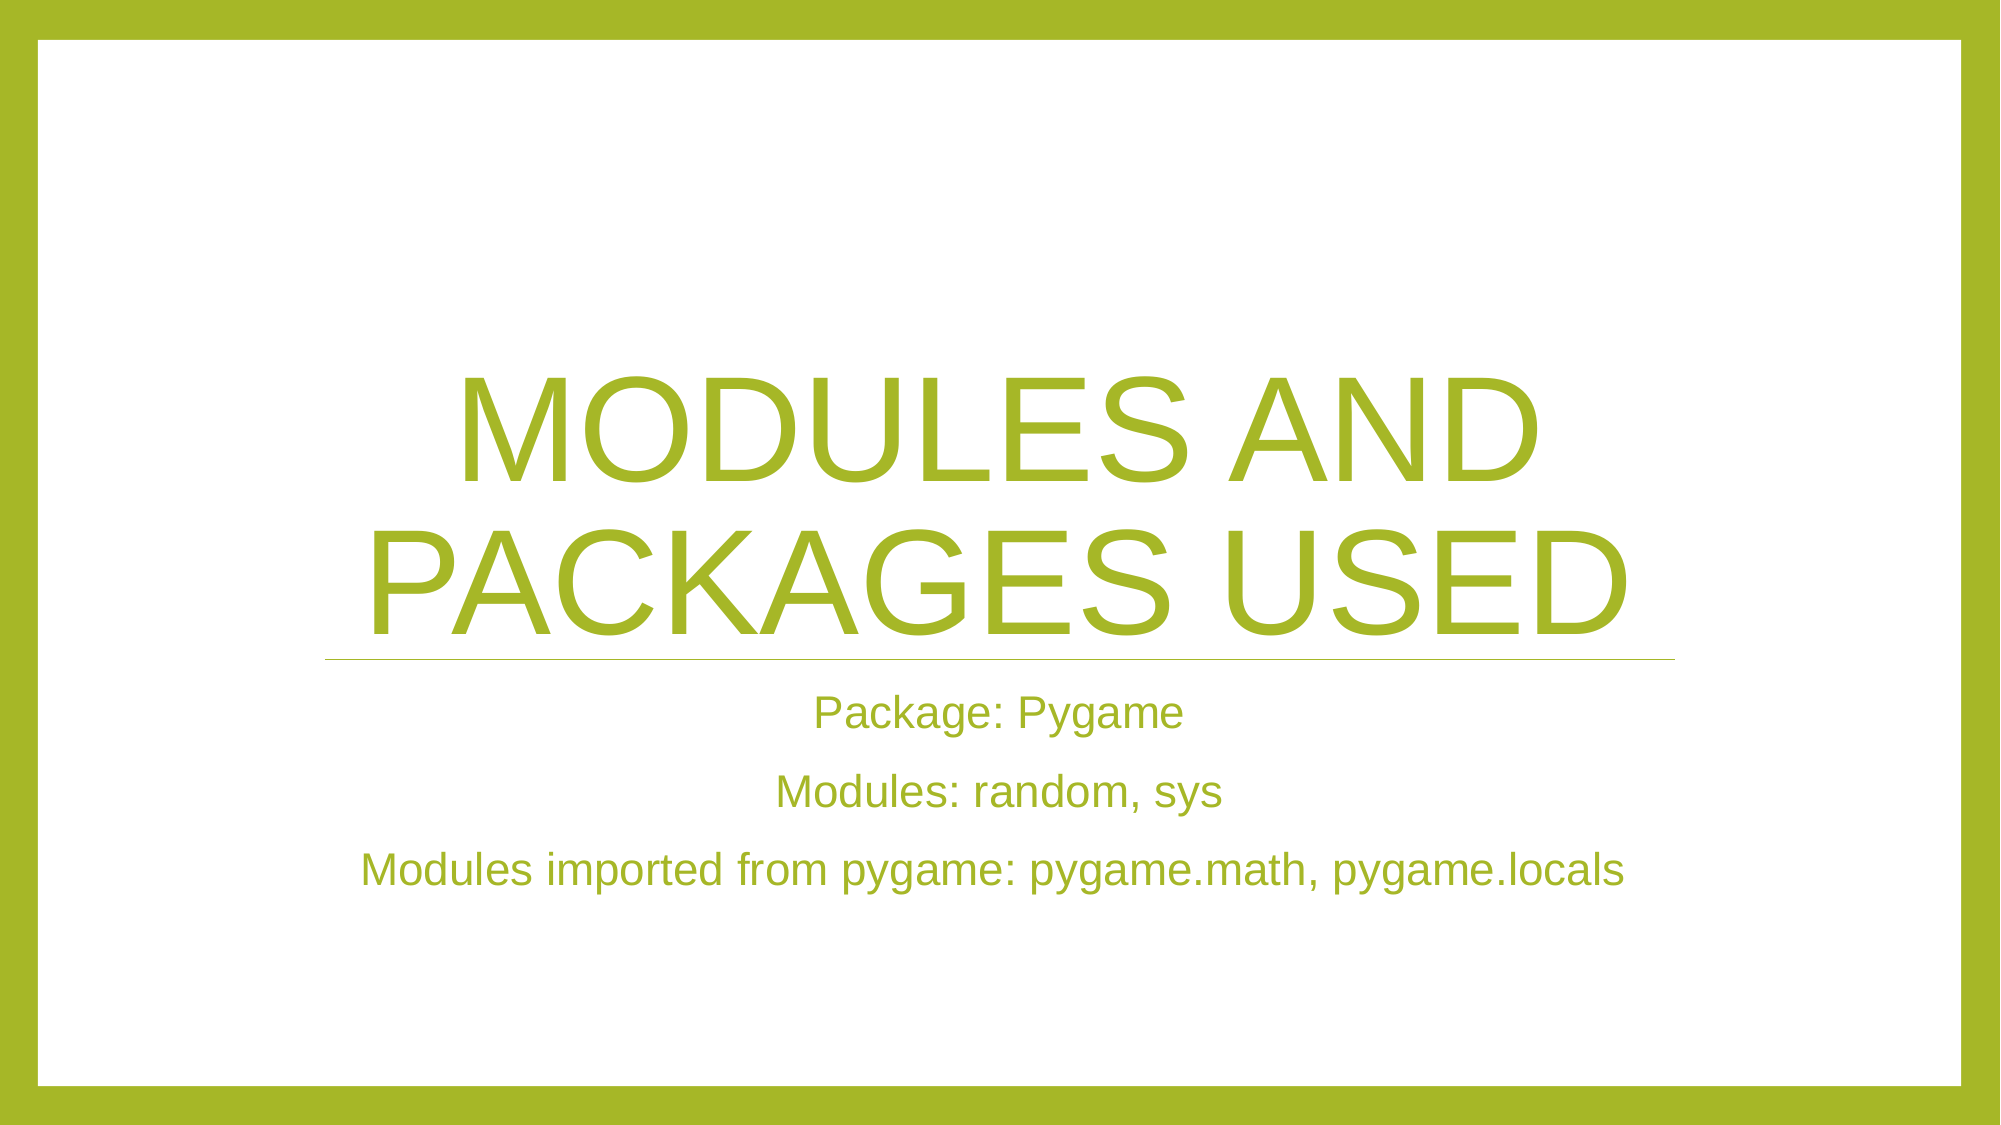

# Modules and packages used
Package: Pygame
Modules: random, sys
Modules imported from pygame: pygame.math, pygame.locals